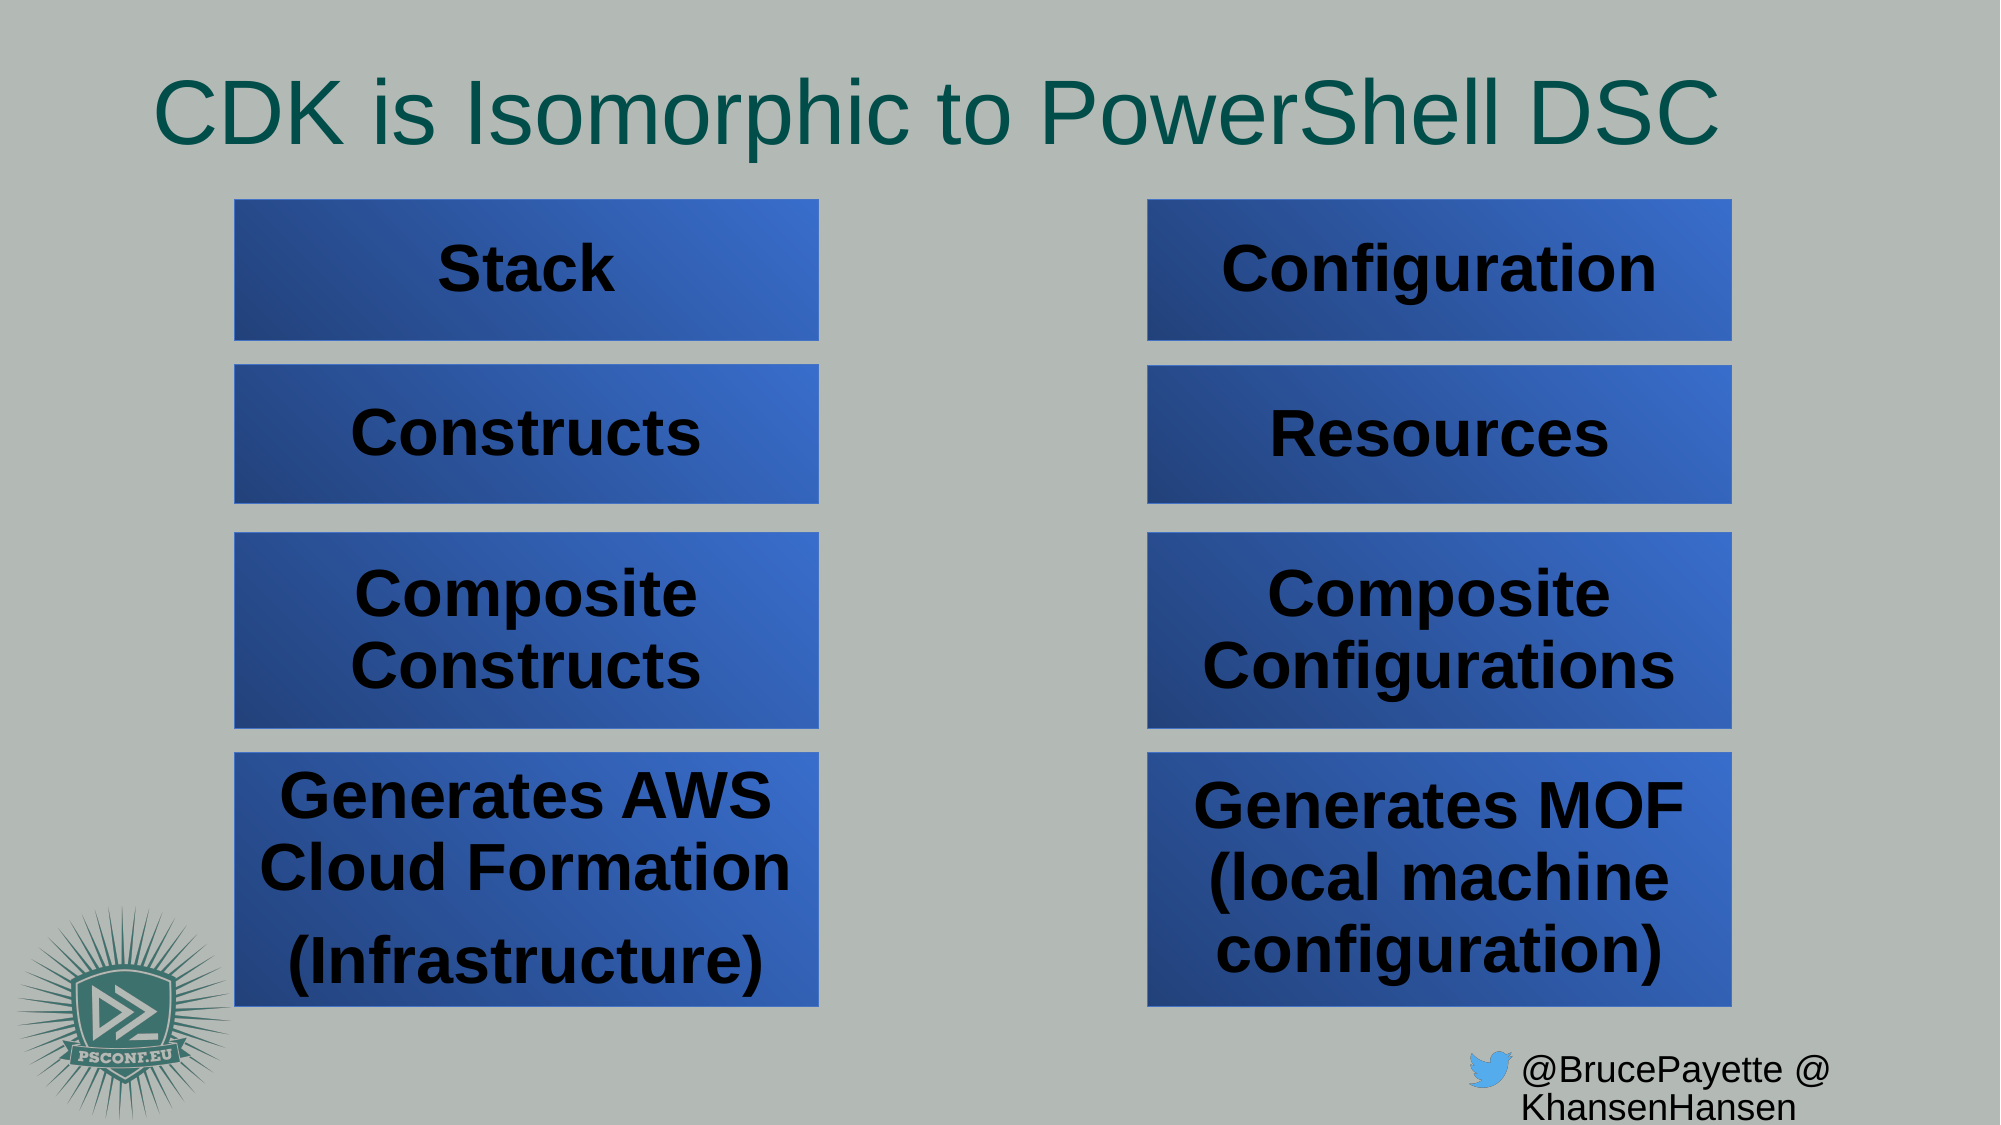

# CDK is Isomorphic to PowerShell DSC
Configuration
Stack
Constructs
Resources
Composite Configurations
Composite Constructs
Generates AWS Cloud Formation
(Infrastructure)
Generates MOF (local machine configuration)
@BrucePayette @KhansenHansen